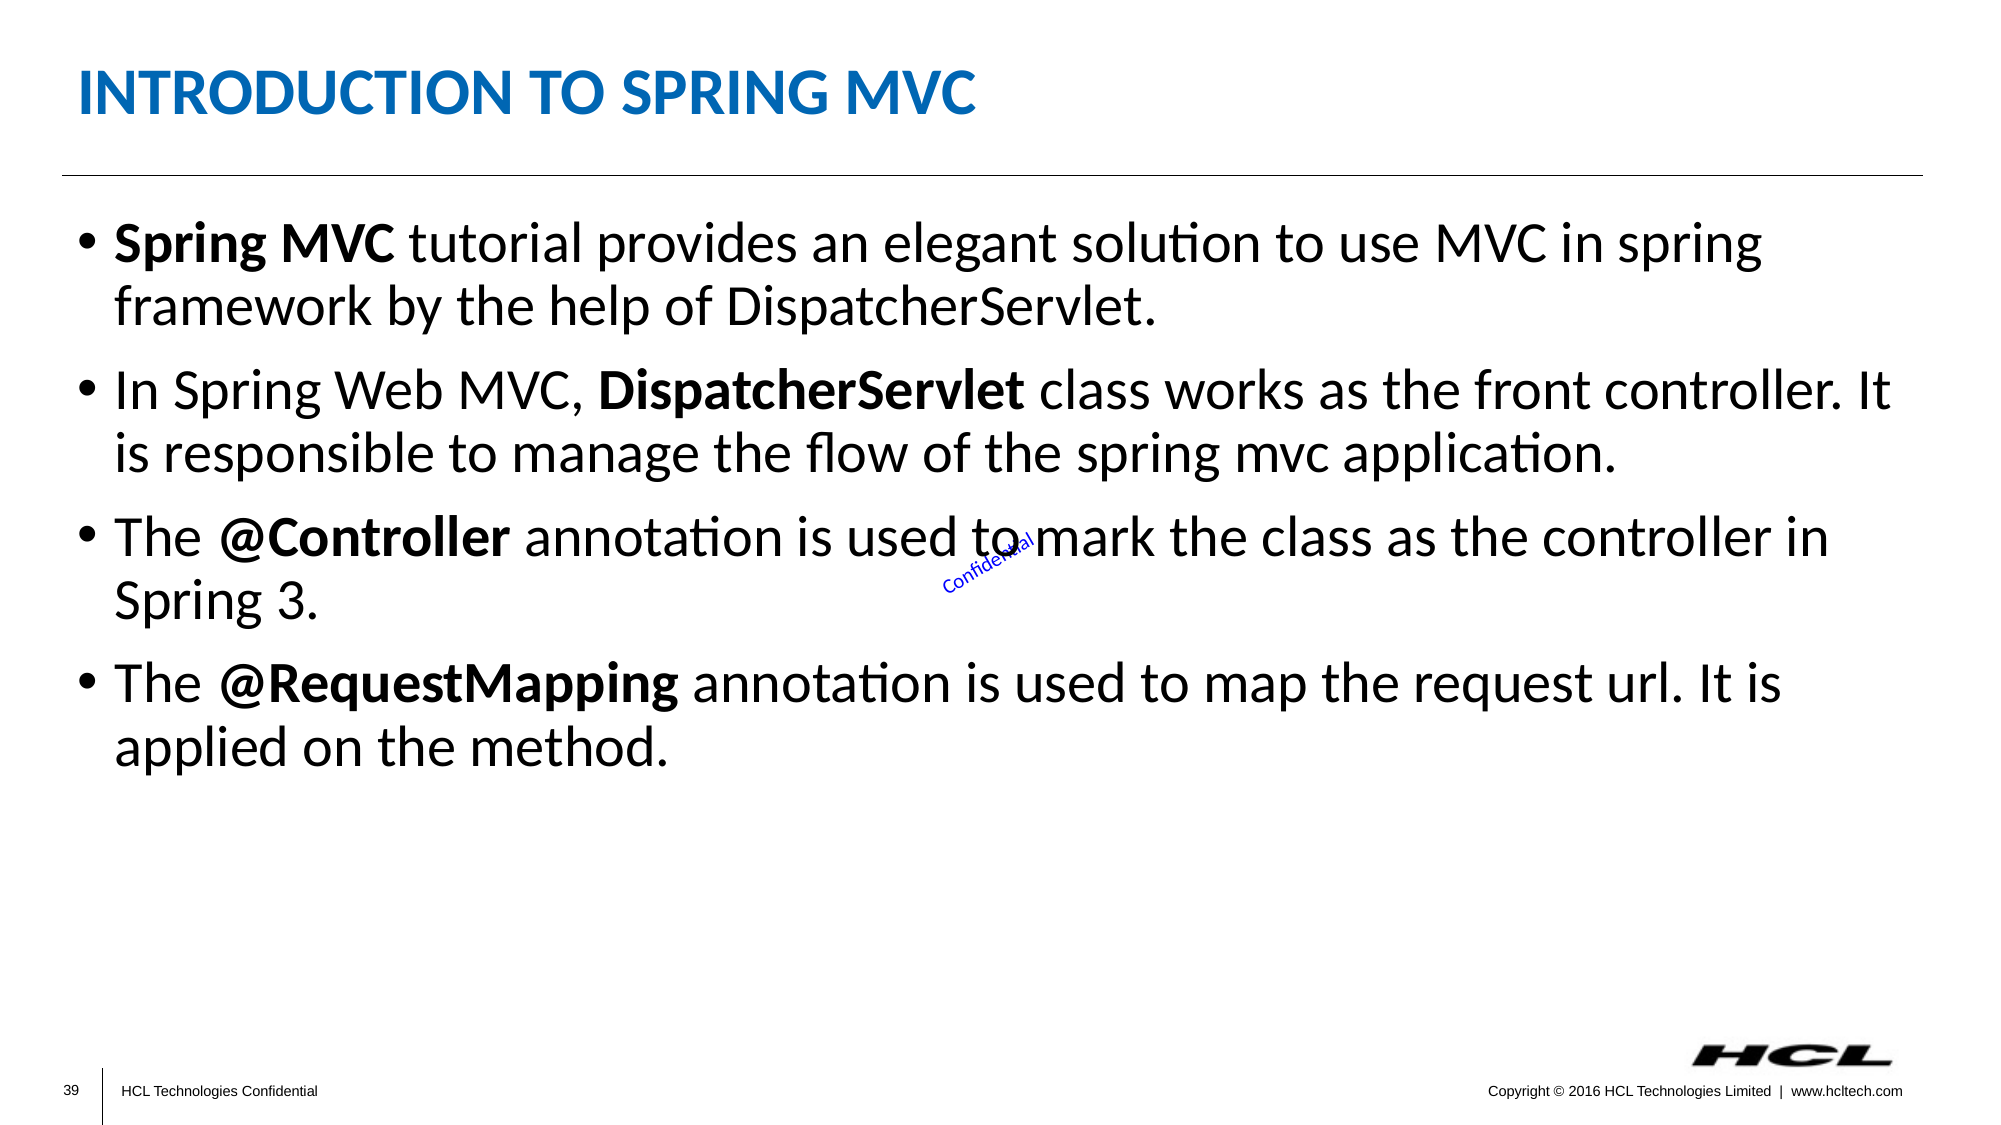

# Introduction to Spring MVC
Spring MVC tutorial provides an elegant solution to use MVC in spring framework by the help of DispatcherServlet.
In Spring Web MVC, DispatcherServlet class works as the front controller. It is responsible to manage the flow of the spring mvc application.
The @Controller annotation is used to mark the class as the controller in Spring 3.
The @RequestMapping annotation is used to map the request url. It is applied on the method.